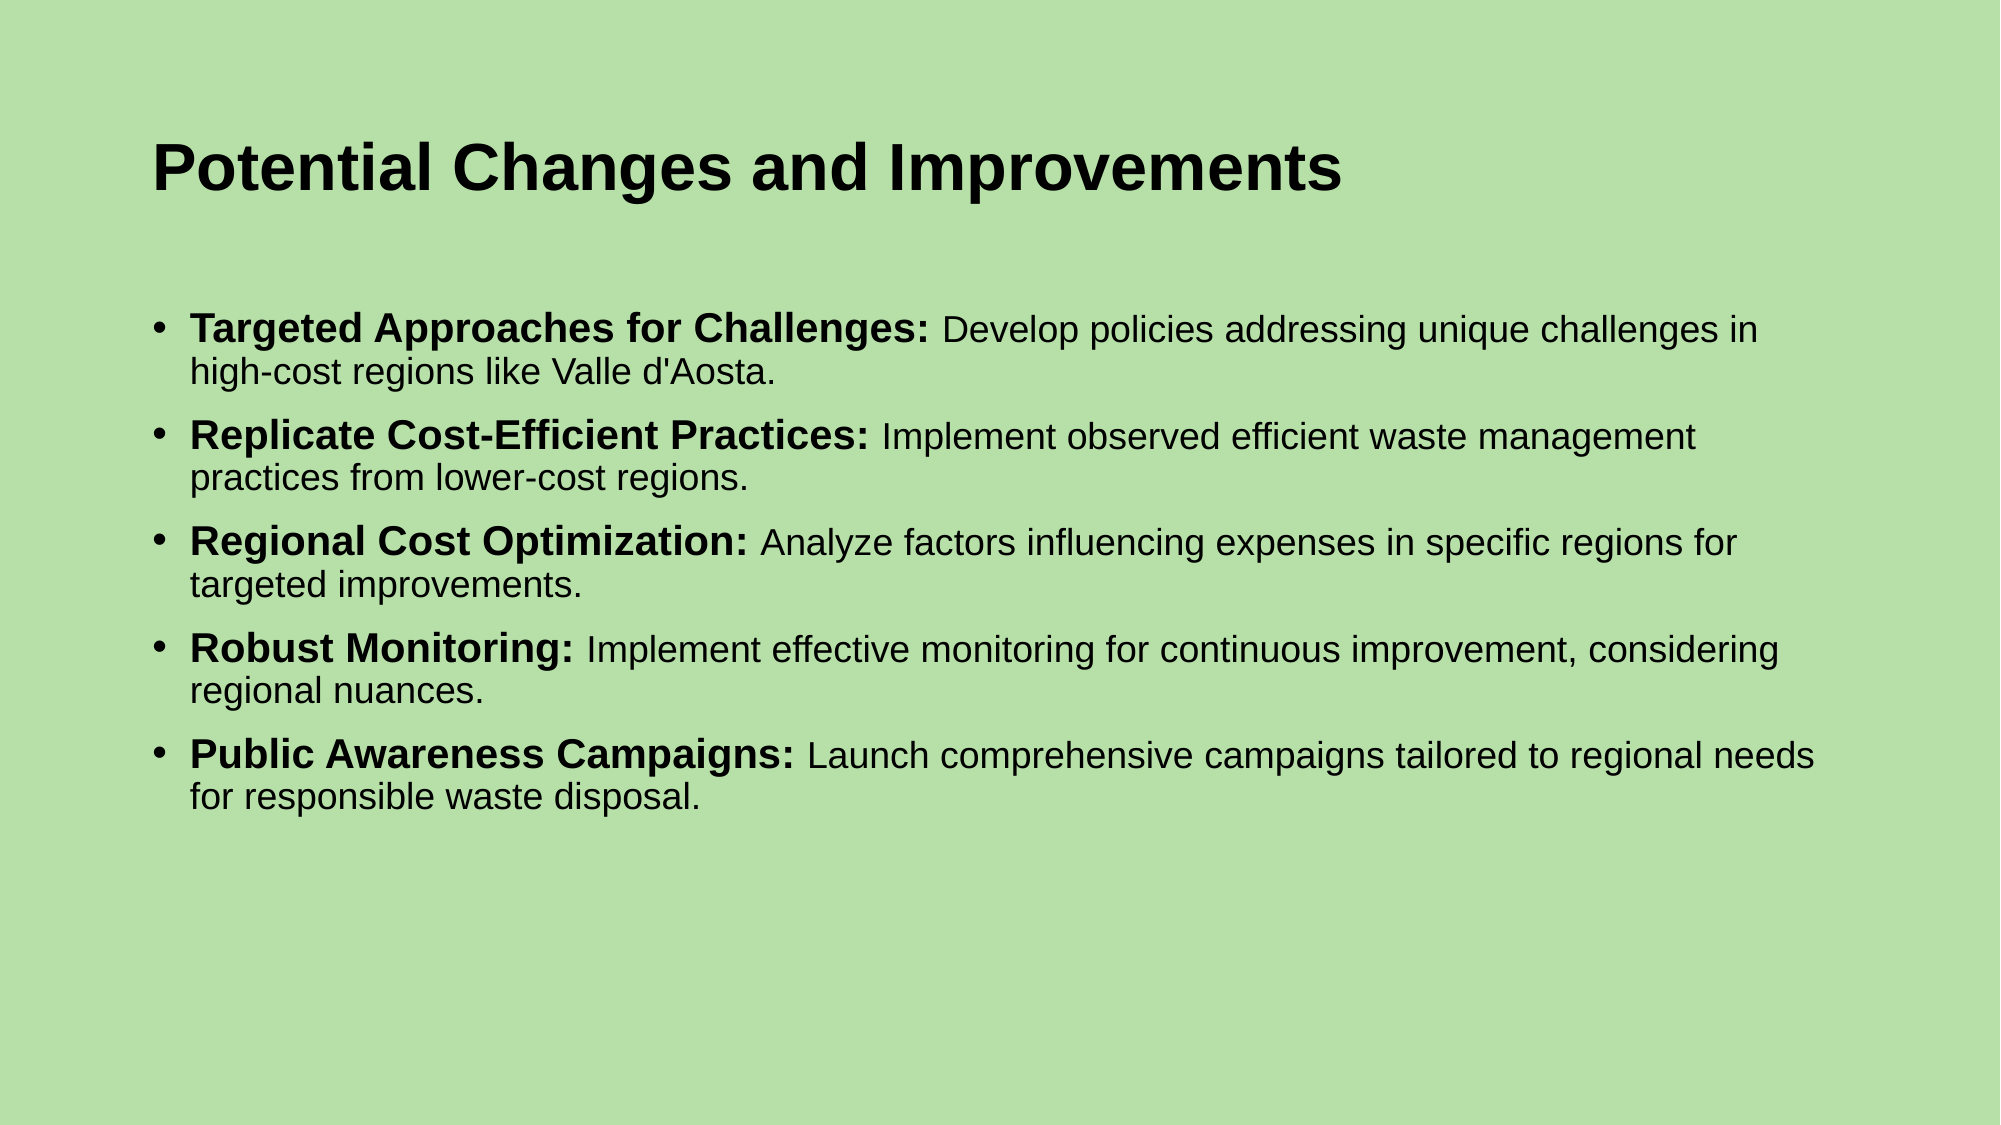

# Potential Changes and Improvements
Targeted Approaches for Challenges: Develop policies addressing unique challenges in high-cost regions like Valle d'Aosta.
Replicate Cost-Efficient Practices: Implement observed efficient waste management practices from lower-cost regions.
Regional Cost Optimization: Analyze factors influencing expenses in specific regions for targeted improvements.
Robust Monitoring: Implement effective monitoring for continuous improvement, considering regional nuances.
Public Awareness Campaigns: Launch comprehensive campaigns tailored to regional needs for responsible waste disposal.